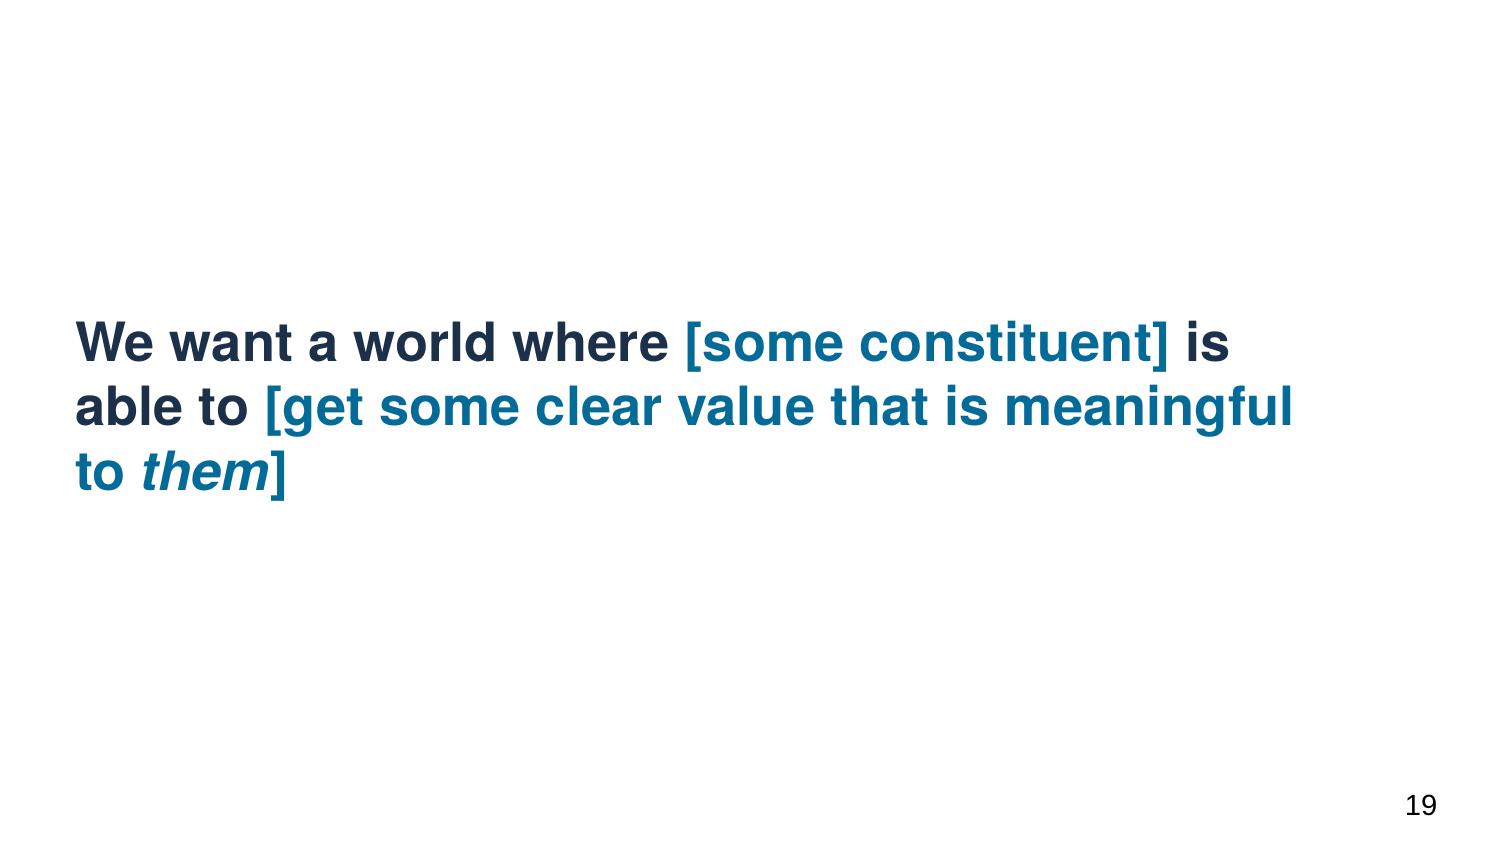

# We want a world where [some constituent] is able to [get some clear value that is meaningful to them]
19